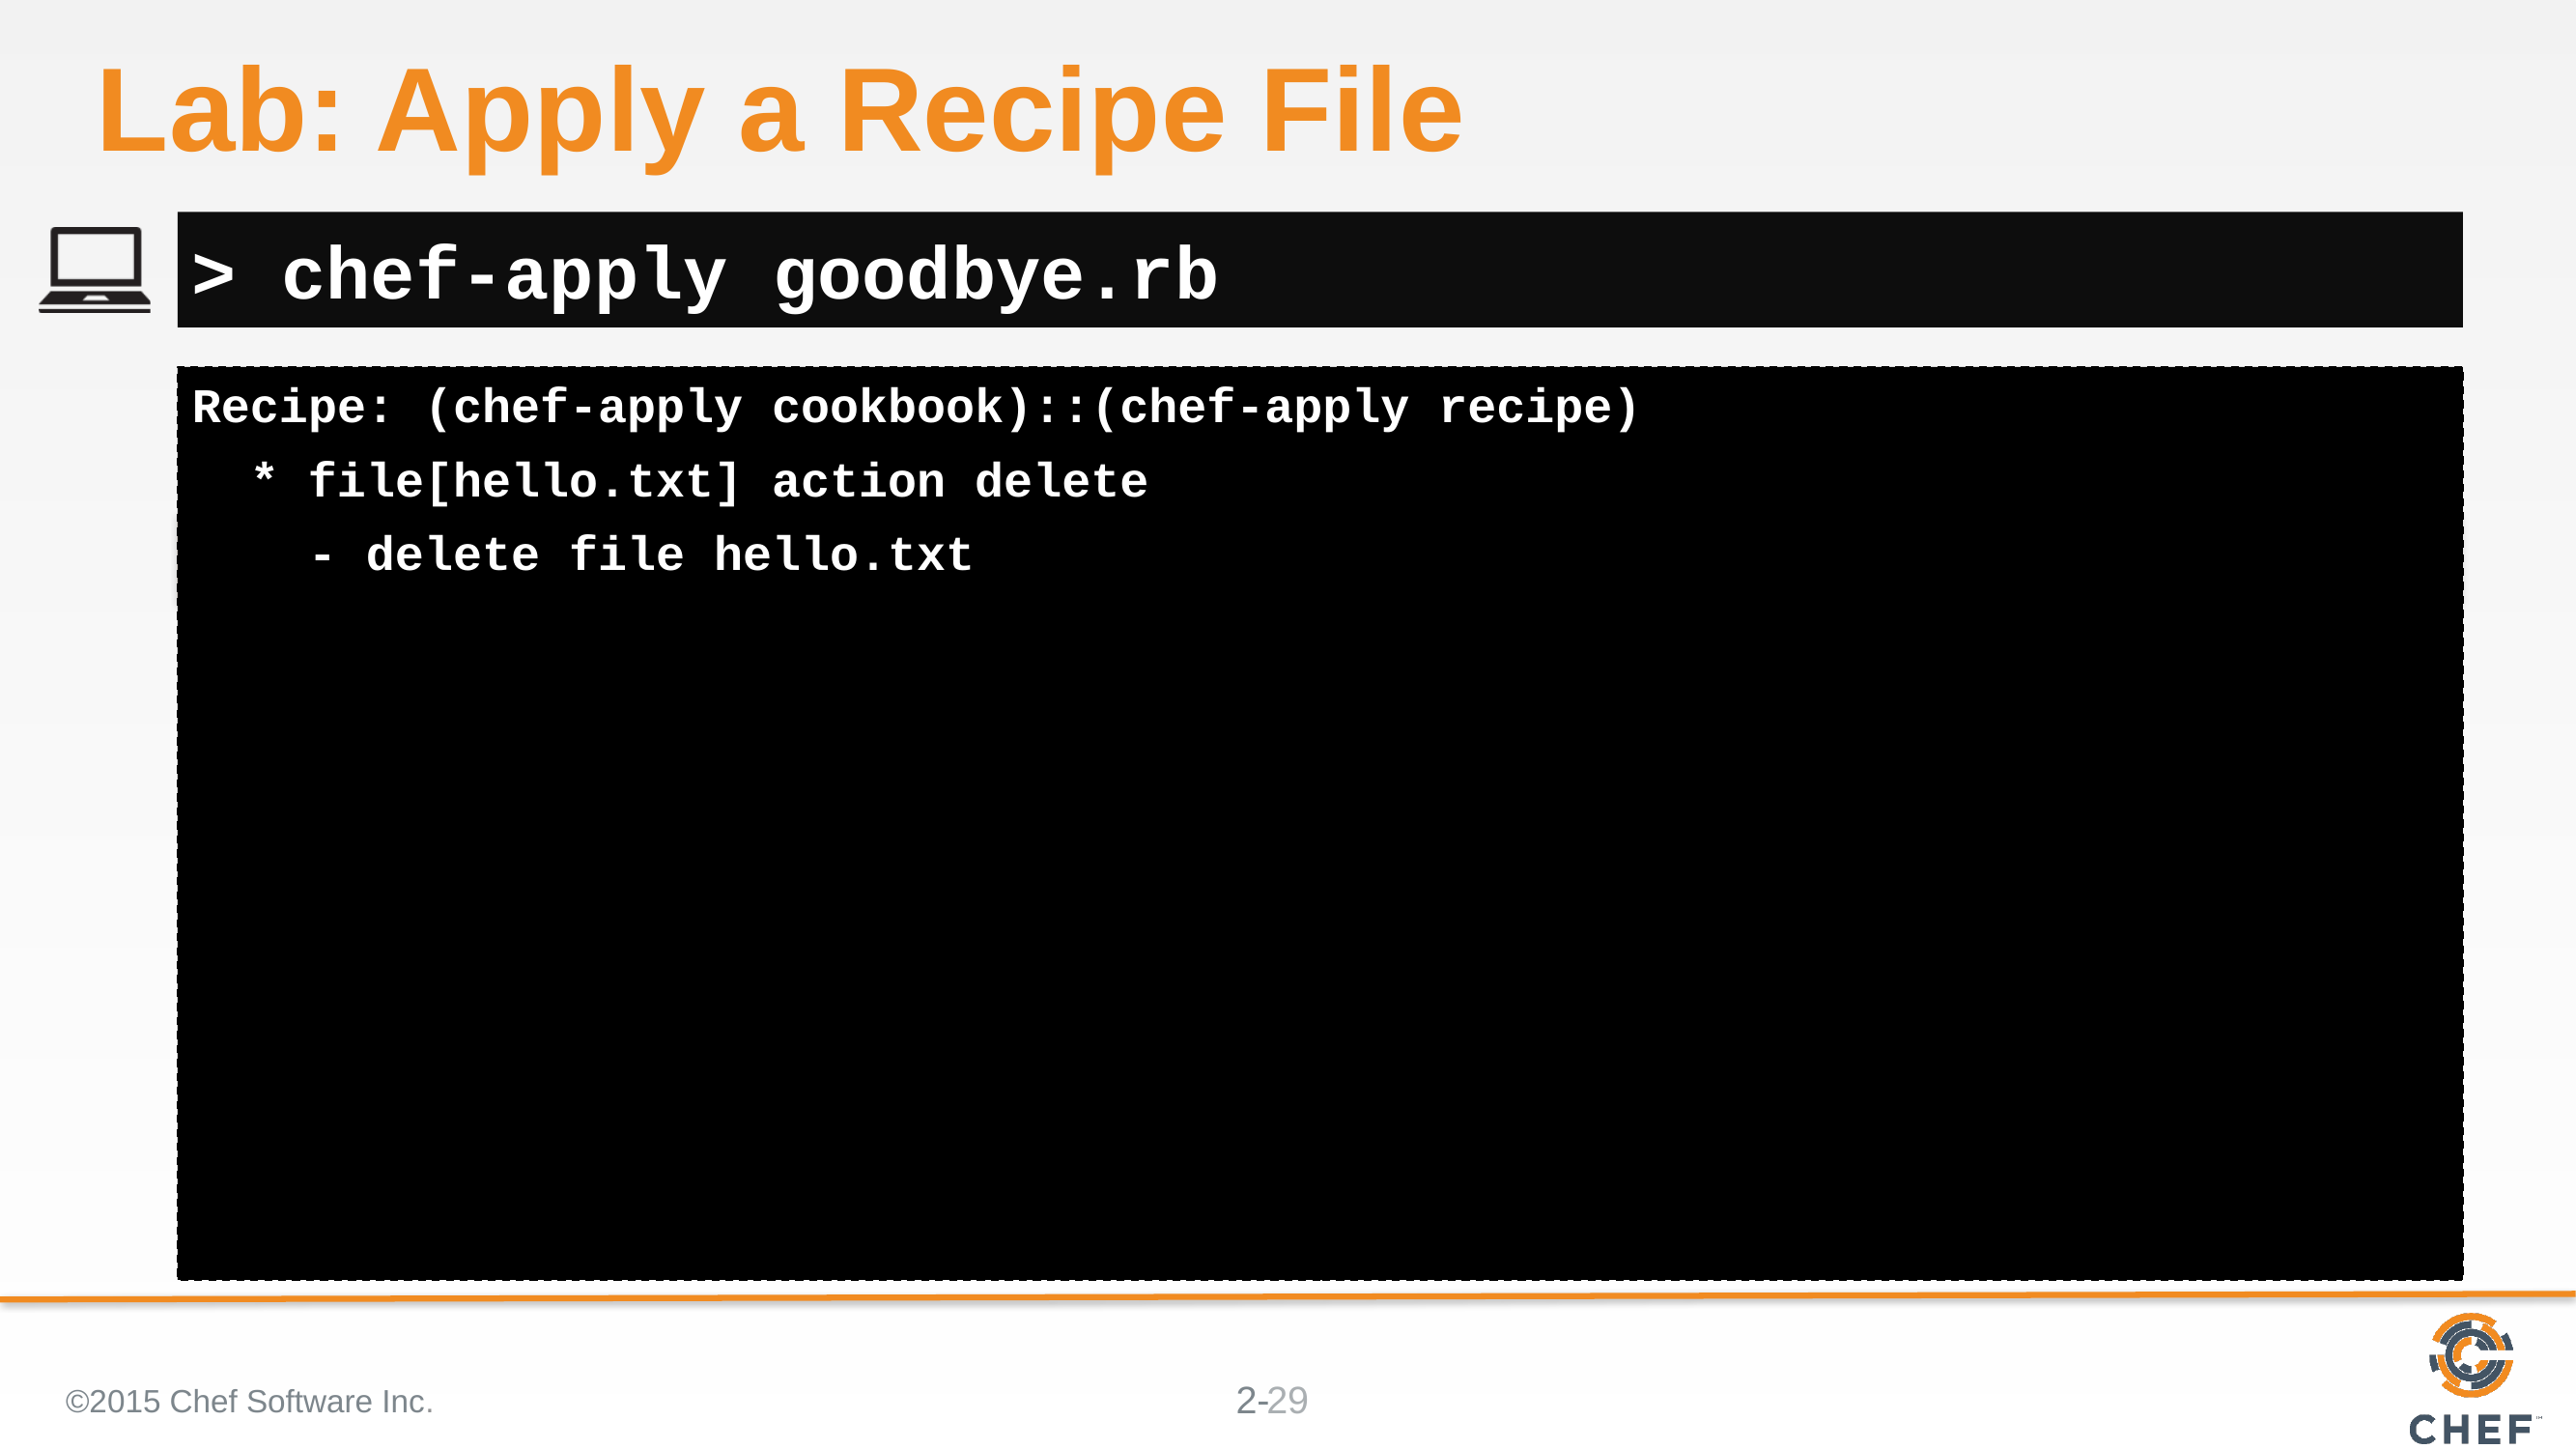

# Lab: Apply a Recipe File
> chef-apply goodbye.rb
Recipe: (chef-apply cookbook)::(chef-apply recipe)
  * file[hello.txt] action delete
    - delete file hello.txt
©2015 Chef Software Inc.
29